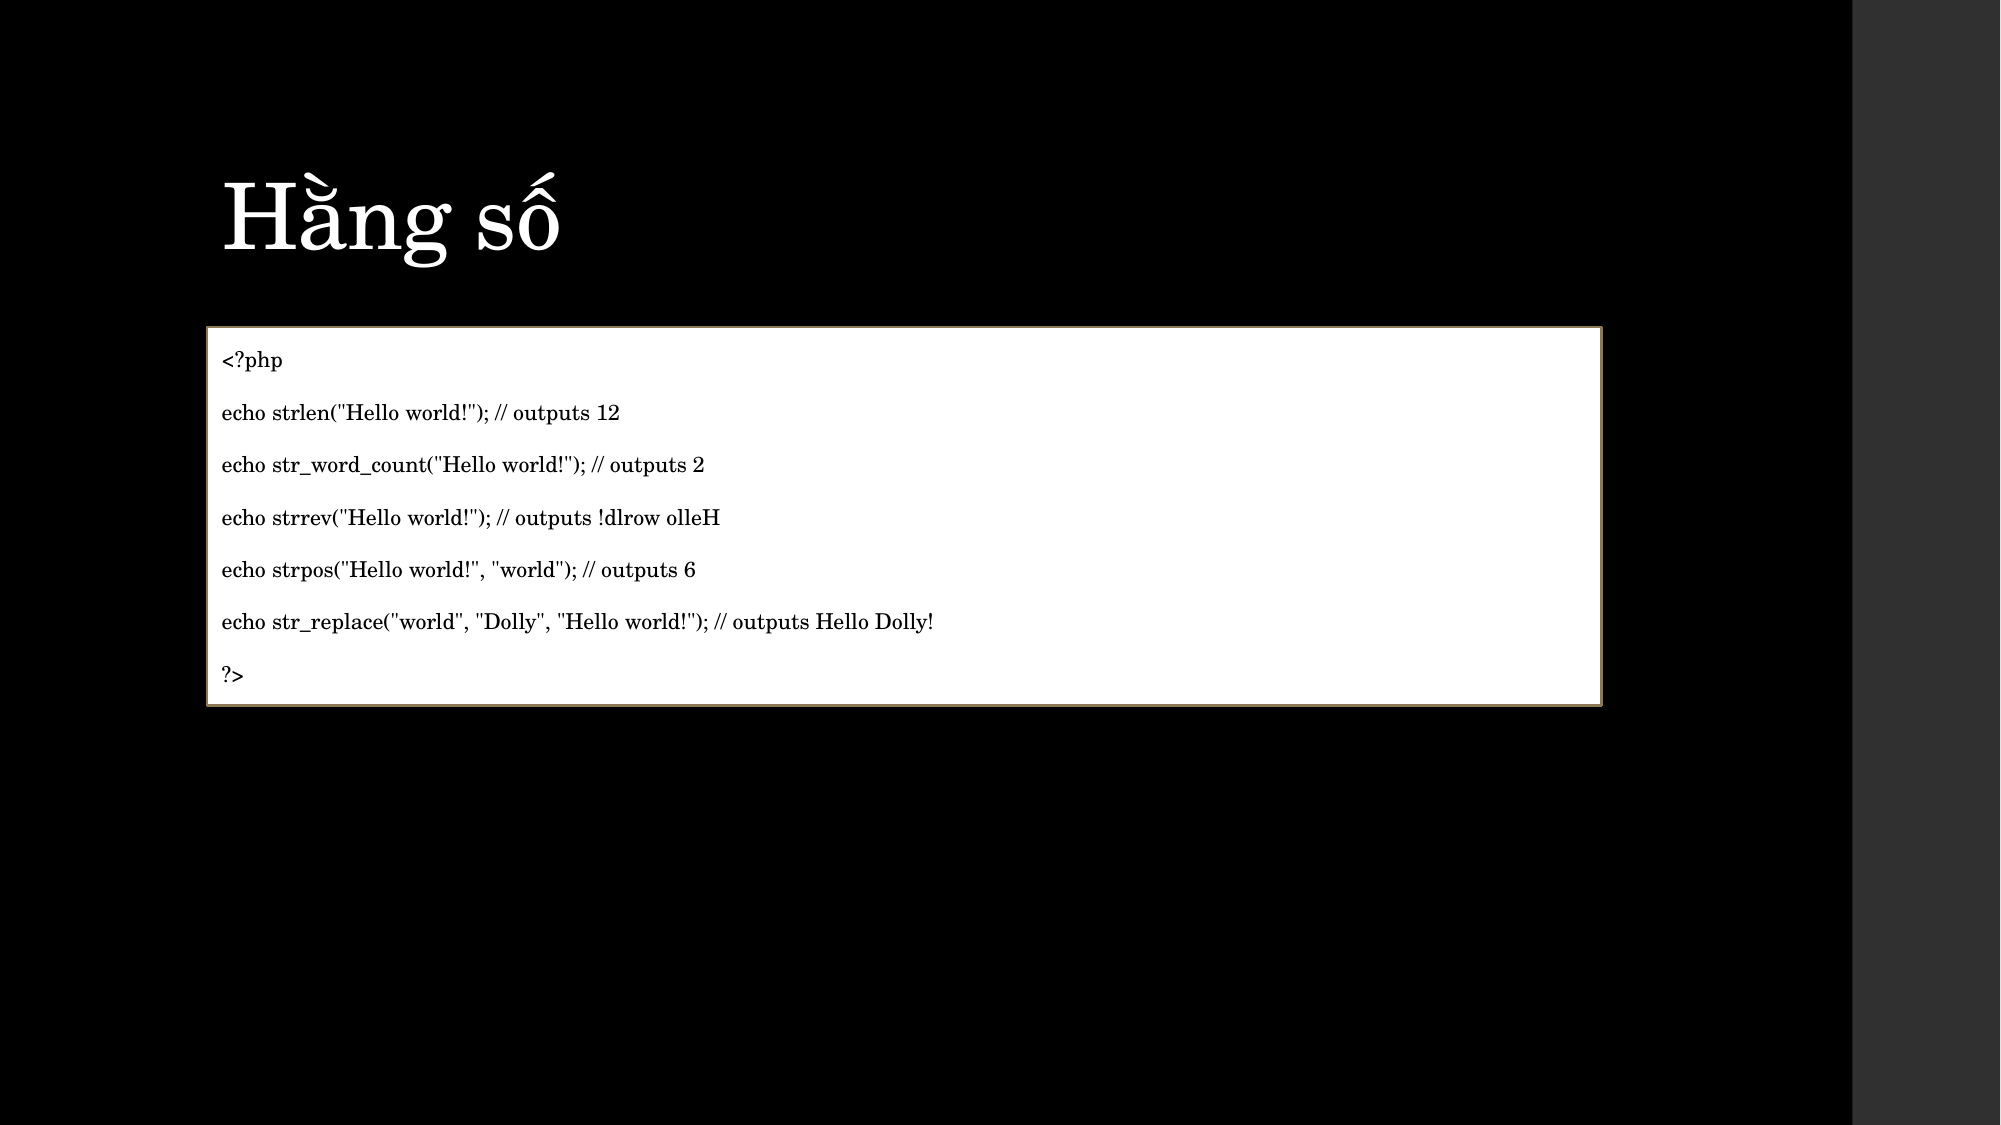

# Hằng số

<?php

echo strlen("Hello world!"); // outputs 12

echo str_word_count("Hello world!"); // outputs 2

echo strrev("Hello world!"); // outputs !dlrow olleH

echo strpos("Hello world!", "world"); // outputs 6

echo str_replace("world", "Dolly", "Hello world!"); // outputs Hello Dolly!

?>